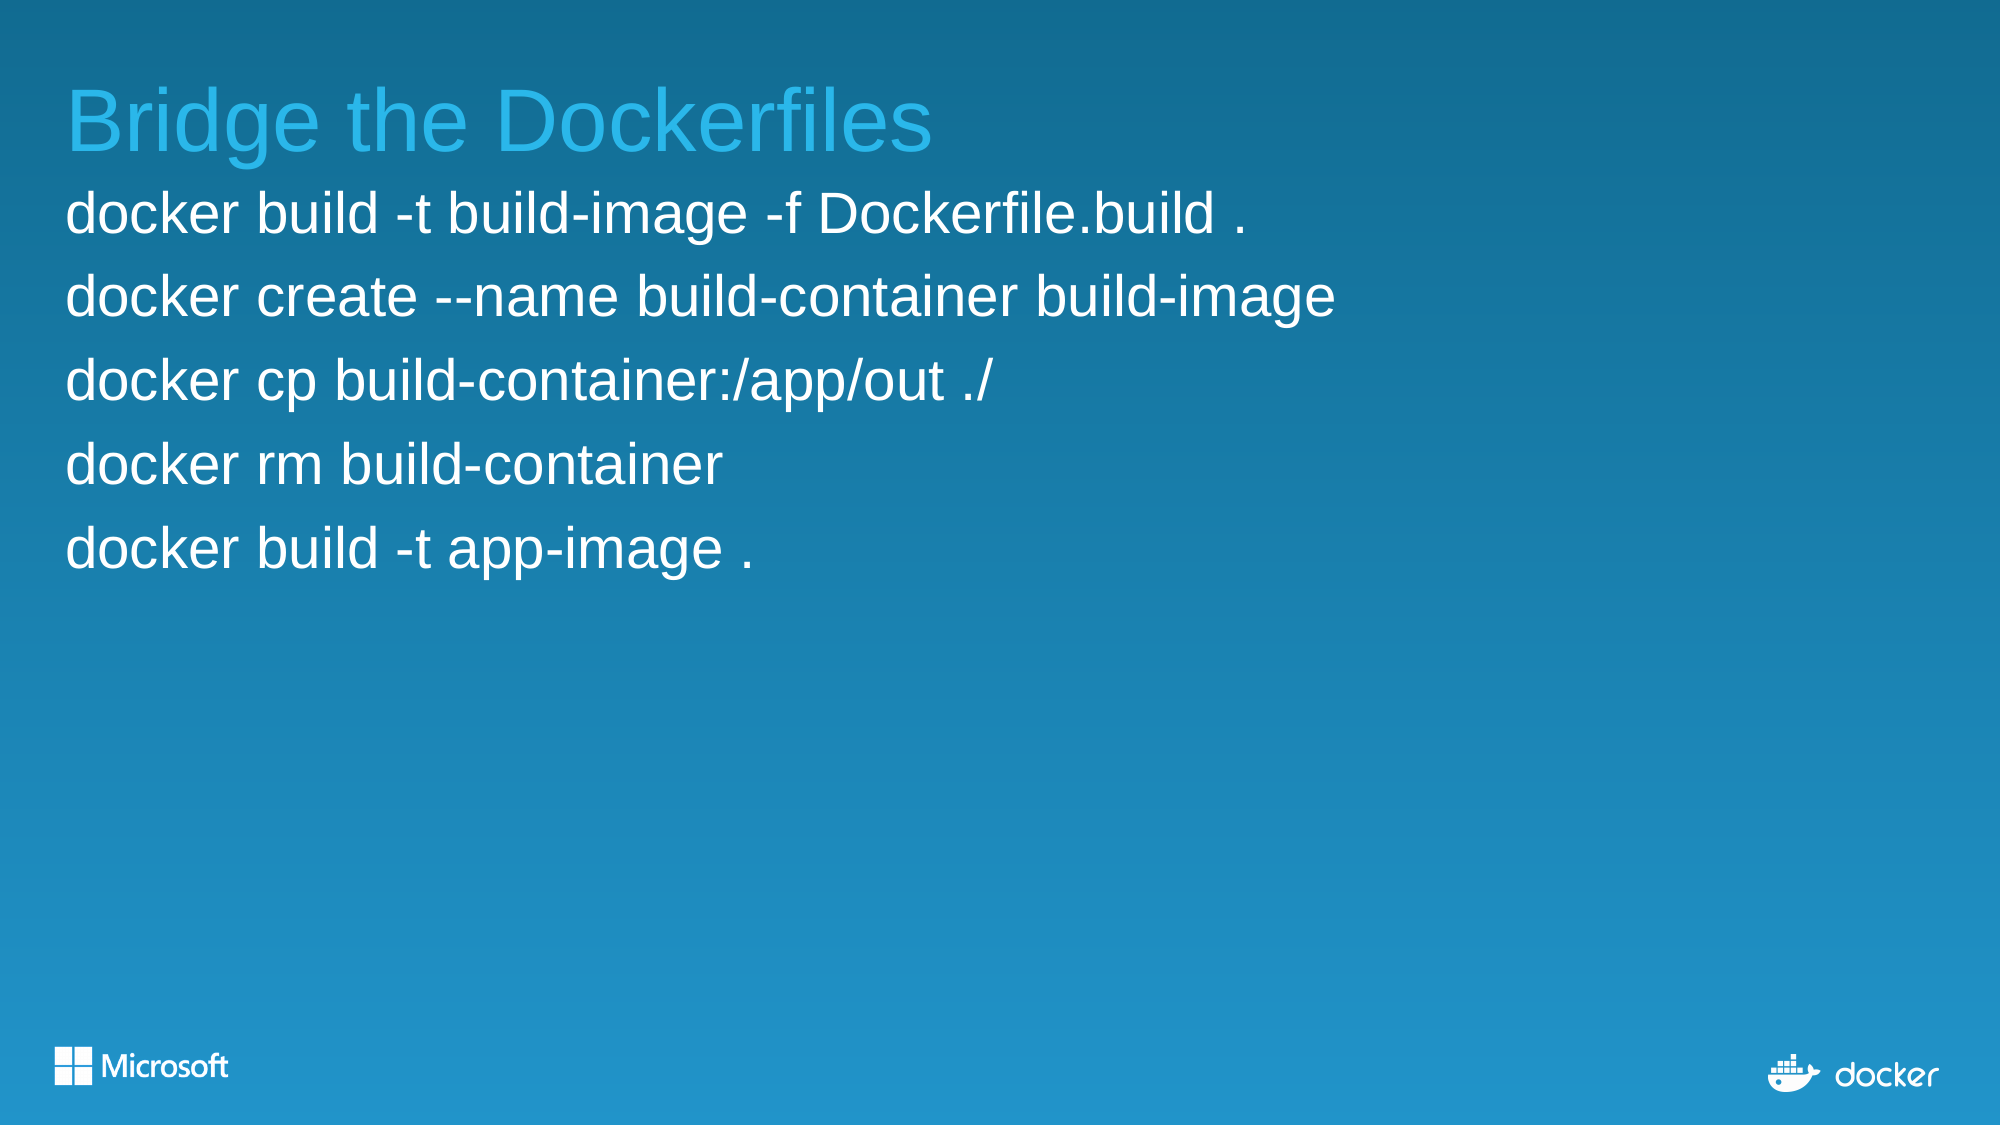

# Bridge the Dockerfiles
docker build -t build-image -f Dockerfile.build .
docker create --name build-container build-image
docker cp build-container:/app/out ./
docker rm build-container
docker build -t app-image .